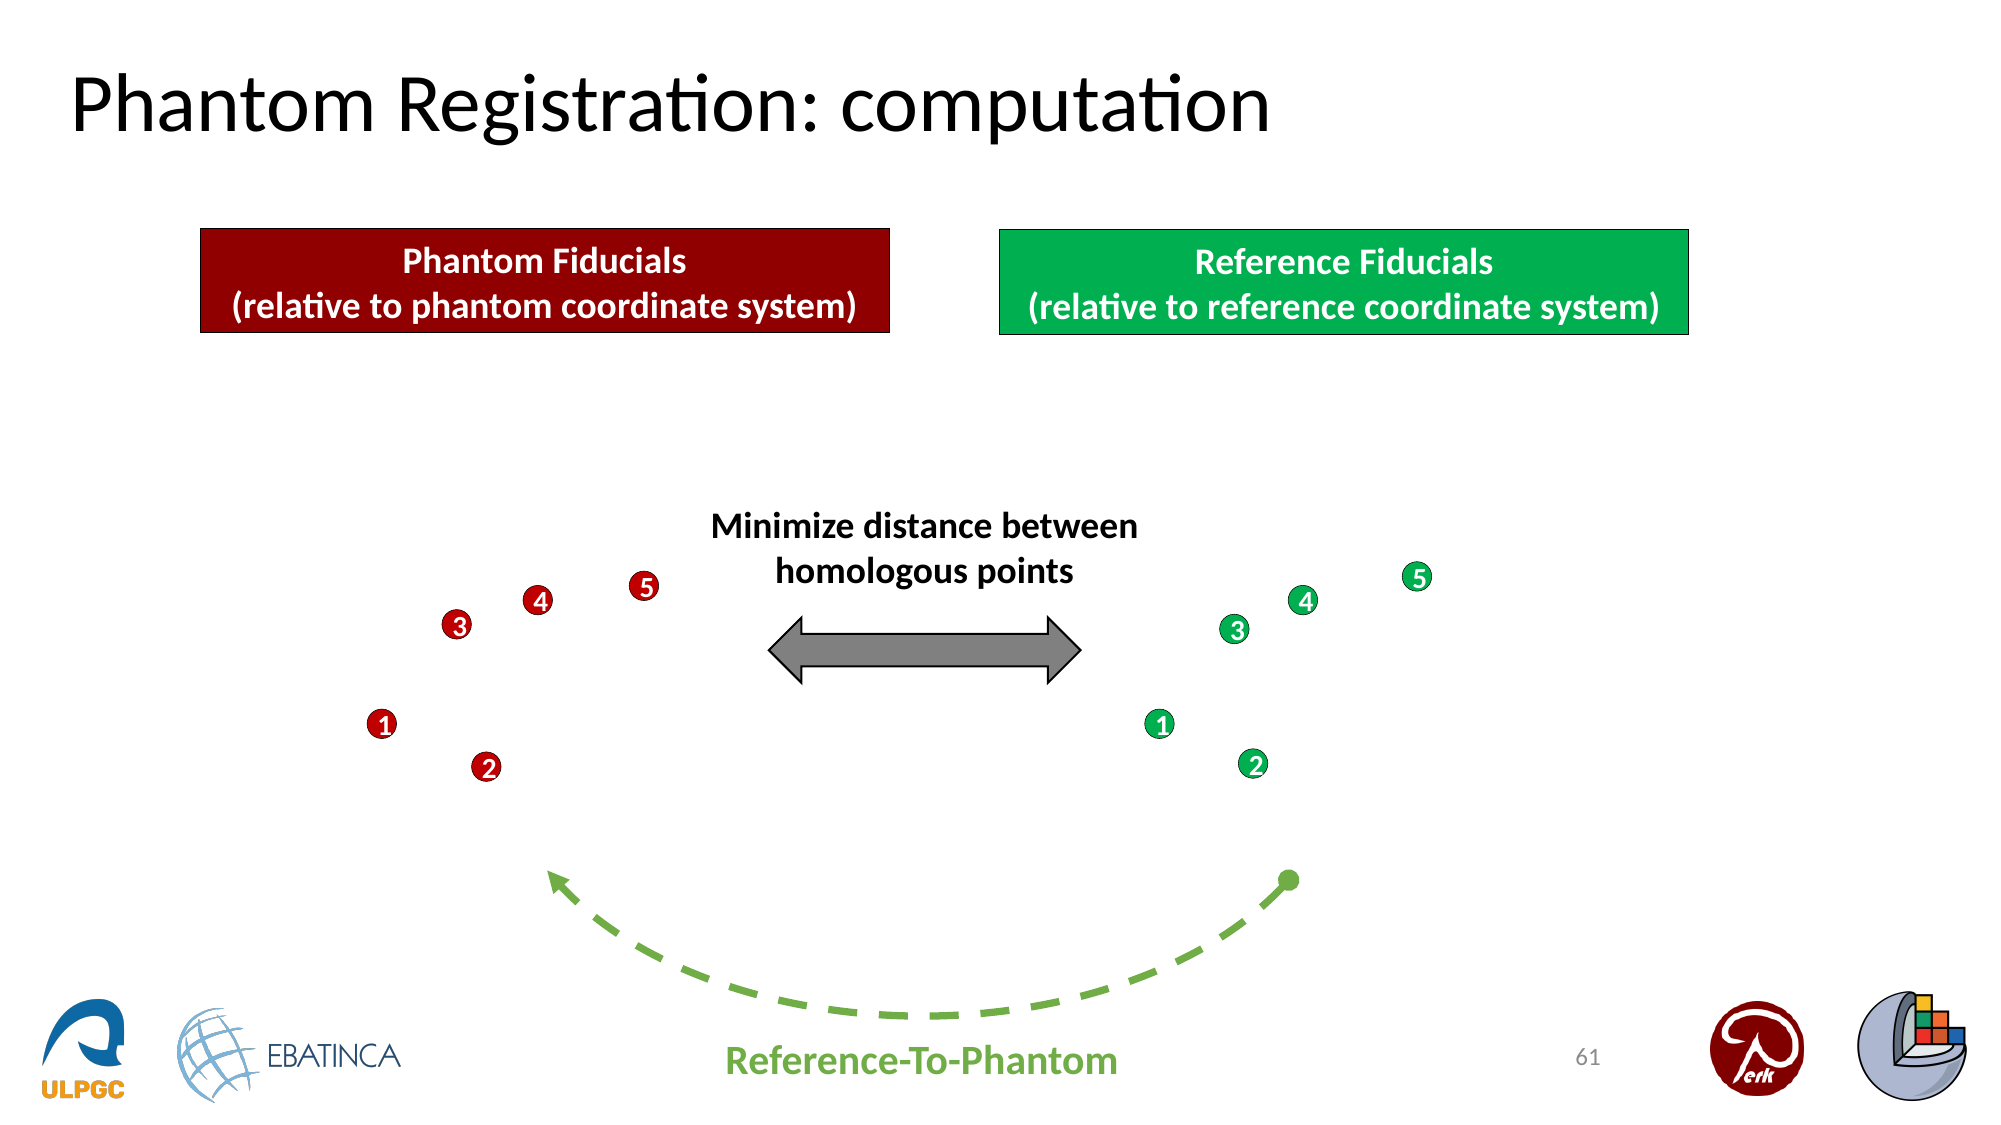

# Phantom Registration: computation
Phantom Fiducials
(relative to phantom coordinate system)
Reference Fiducials
(relative to reference coordinate system)

Minimize distance between homologous points

5
5
4
4
3
3
1
1
2
2
Reference-To-Phantom